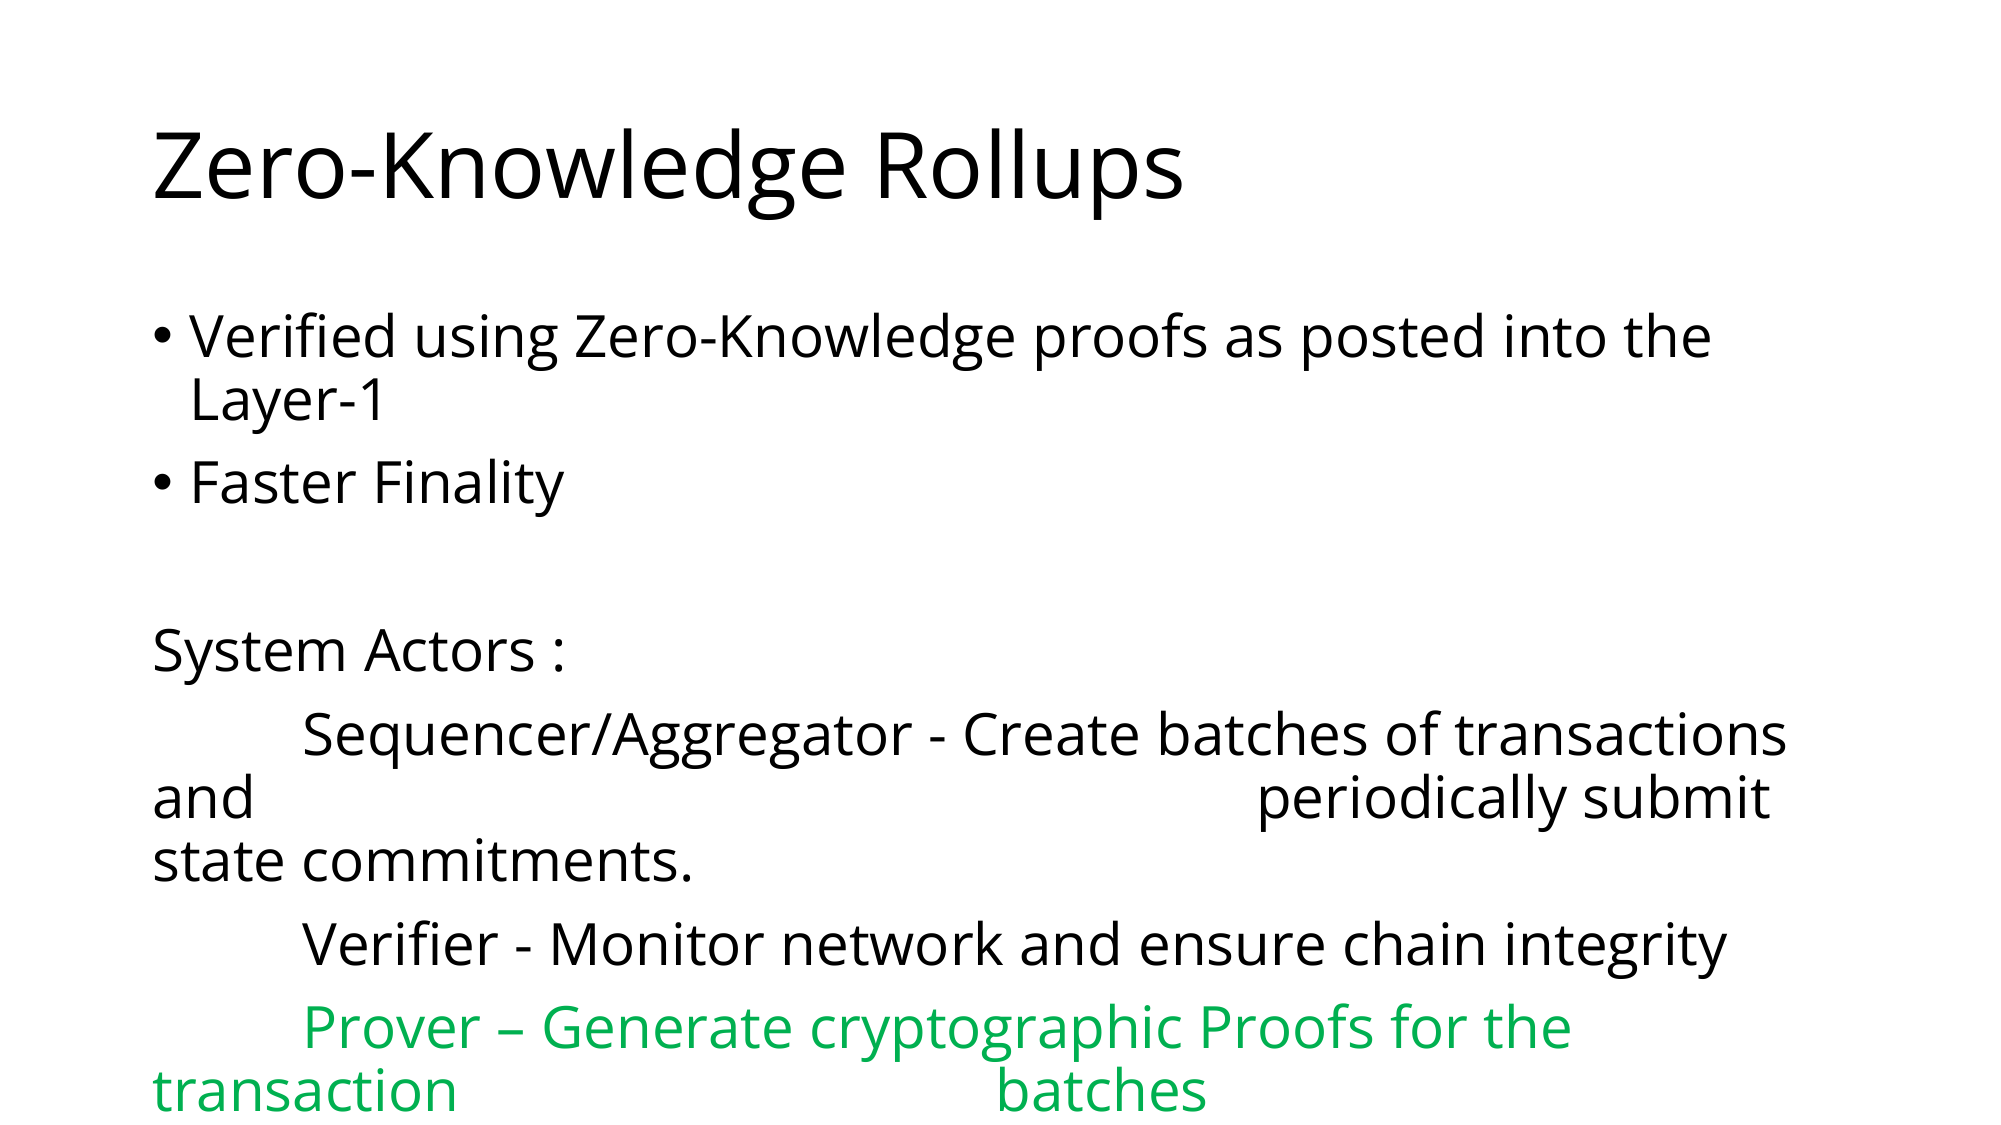

# Zero-Knowledge Rollups
Verified using Zero-Knowledge proofs as posted into the Layer-1
Faster Finality

System Actors :
	Sequencer/Aggregator - Create batches of transactions and                 	                                           periodically submit state commitments.
	Verifier - Monitor network and ensure chain integrity
	Prover – Generate cryptographic Proofs for the transaction   	   	                batches